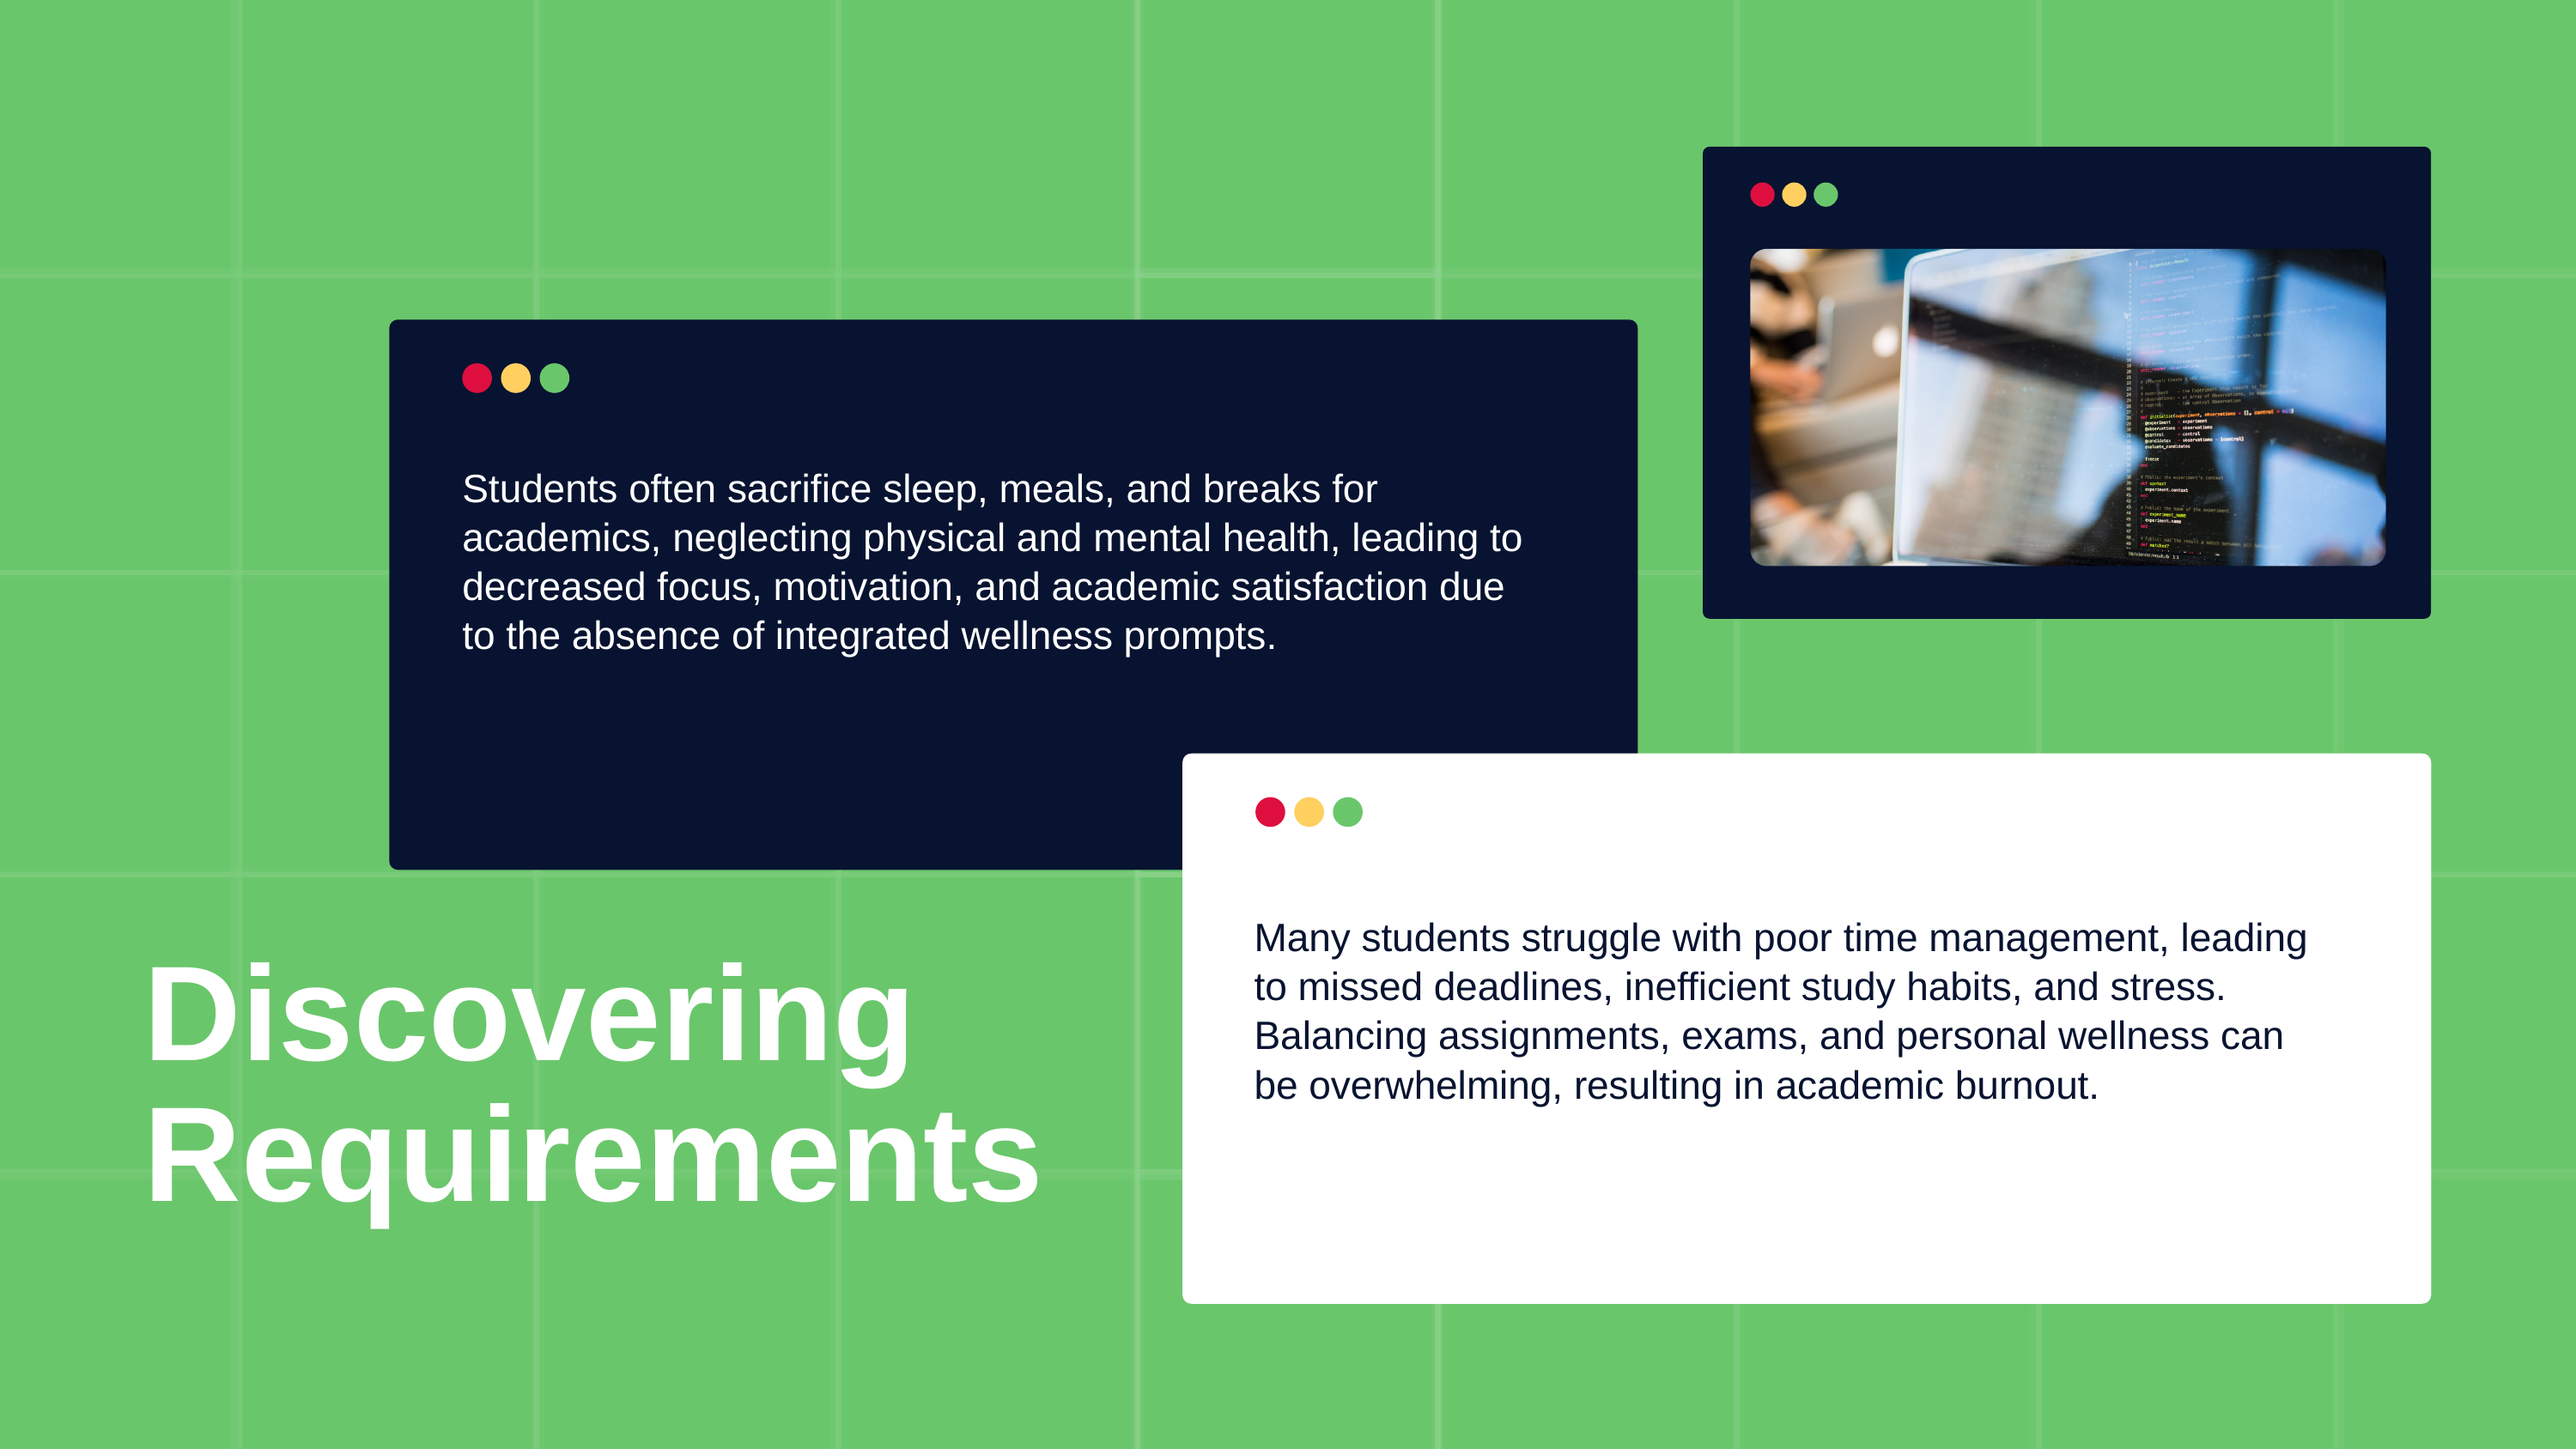

Students often sacrifice sleep, meals, and breaks for academics, neglecting physical and mental health, leading to decreased focus, motivation, and academic satisfaction due to the absence of integrated wellness prompts.

Many students struggle with poor time management, leading to missed deadlines, inefficient study habits, and stress. Balancing assignments, exams, and personal wellness can be overwhelming, resulting in academic burnout.

Discovering
Requirements